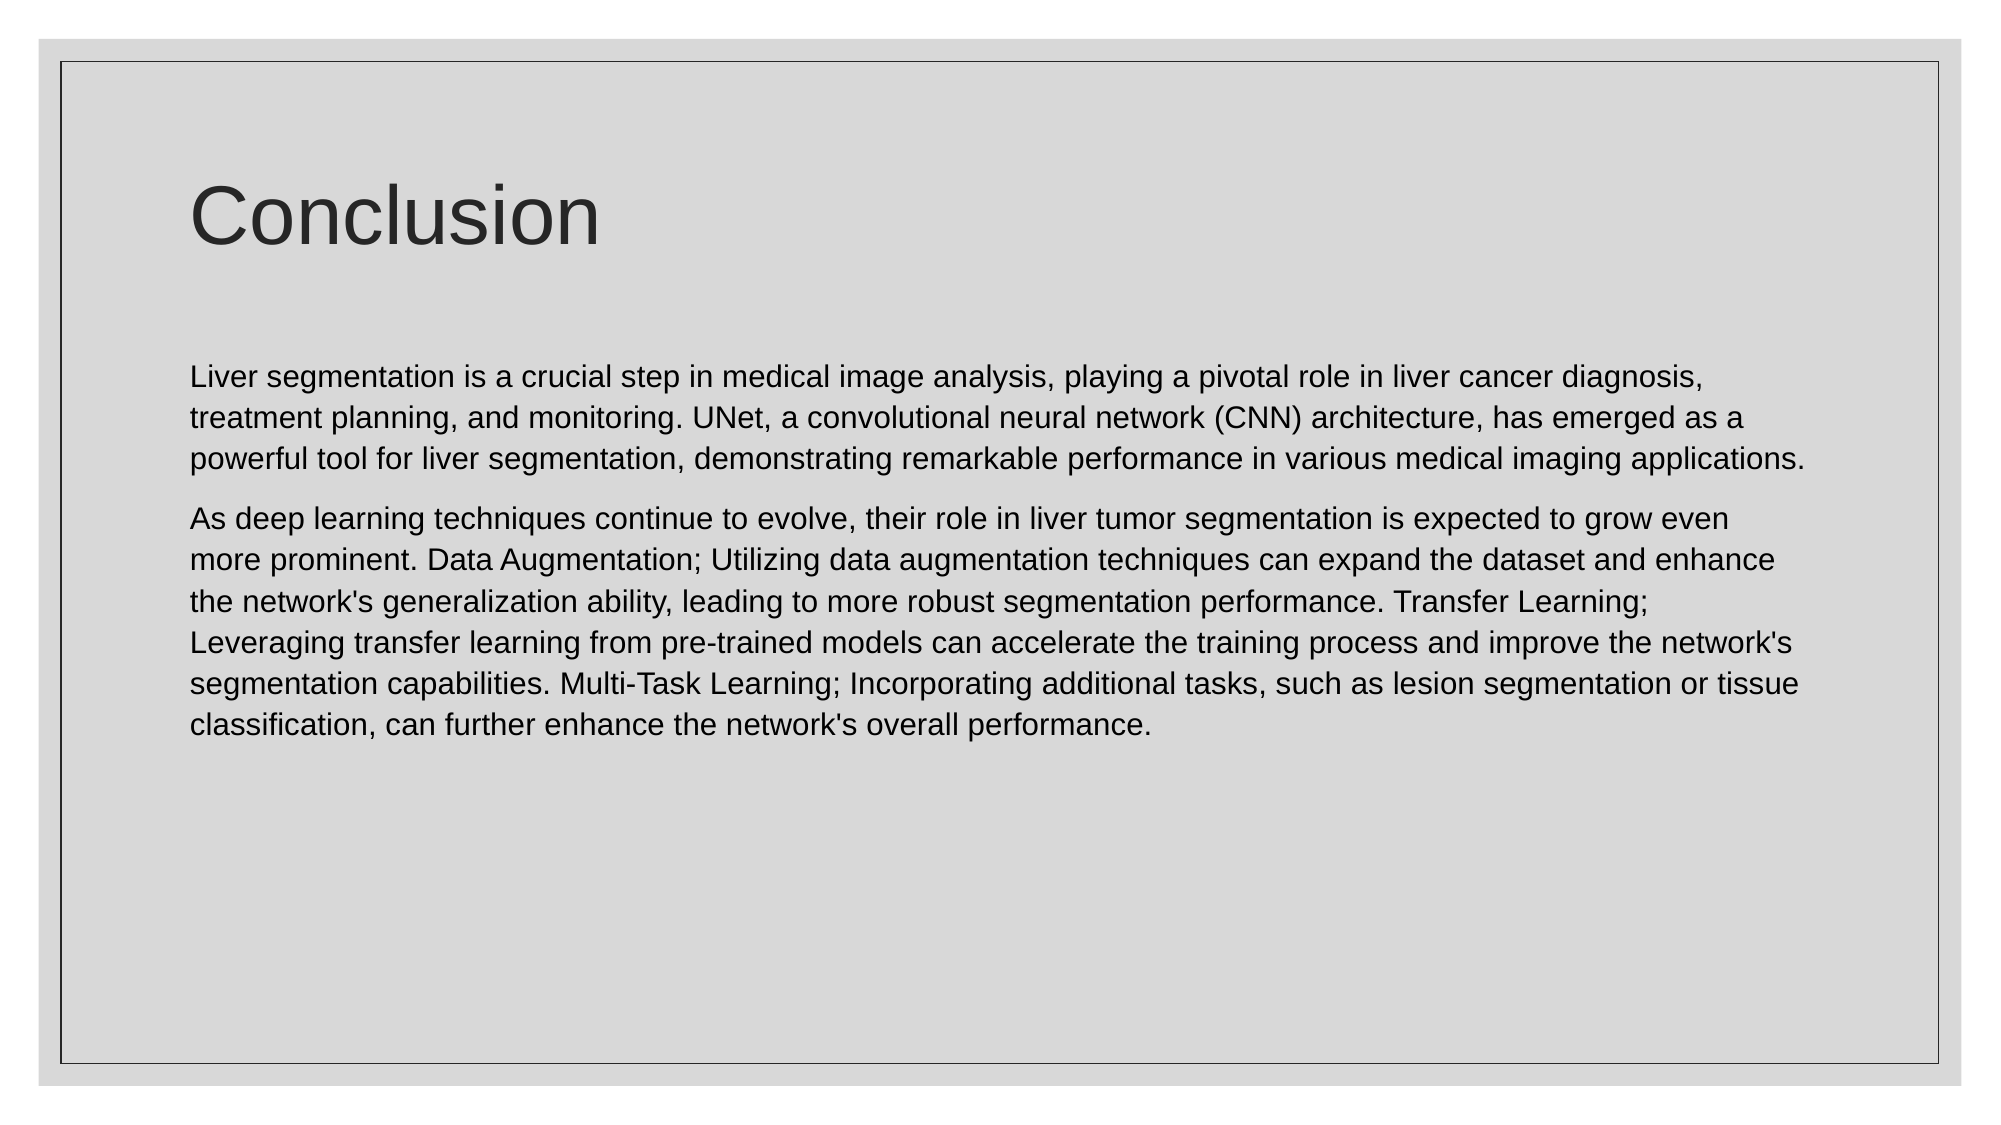

# Conclusion
Liver segmentation is a crucial step in medical image analysis, playing a pivotal role in liver cancer diagnosis, treatment planning, and monitoring. UNet, a convolutional neural network (CNN) architecture, has emerged as a powerful tool for liver segmentation, demonstrating remarkable performance in various medical imaging applications.
As deep learning techniques continue to evolve, their role in liver tumor segmentation is expected to grow even more prominent. Data Augmentation; Utilizing data augmentation techniques can expand the dataset and enhance the network's generalization ability, leading to more robust segmentation performance. Transfer Learning; Leveraging transfer learning from pre-trained models can accelerate the training process and improve the network's segmentation capabilities. Multi-Task Learning; Incorporating additional tasks, such as lesion segmentation or tissue classification, can further enhance the network's overall performance.